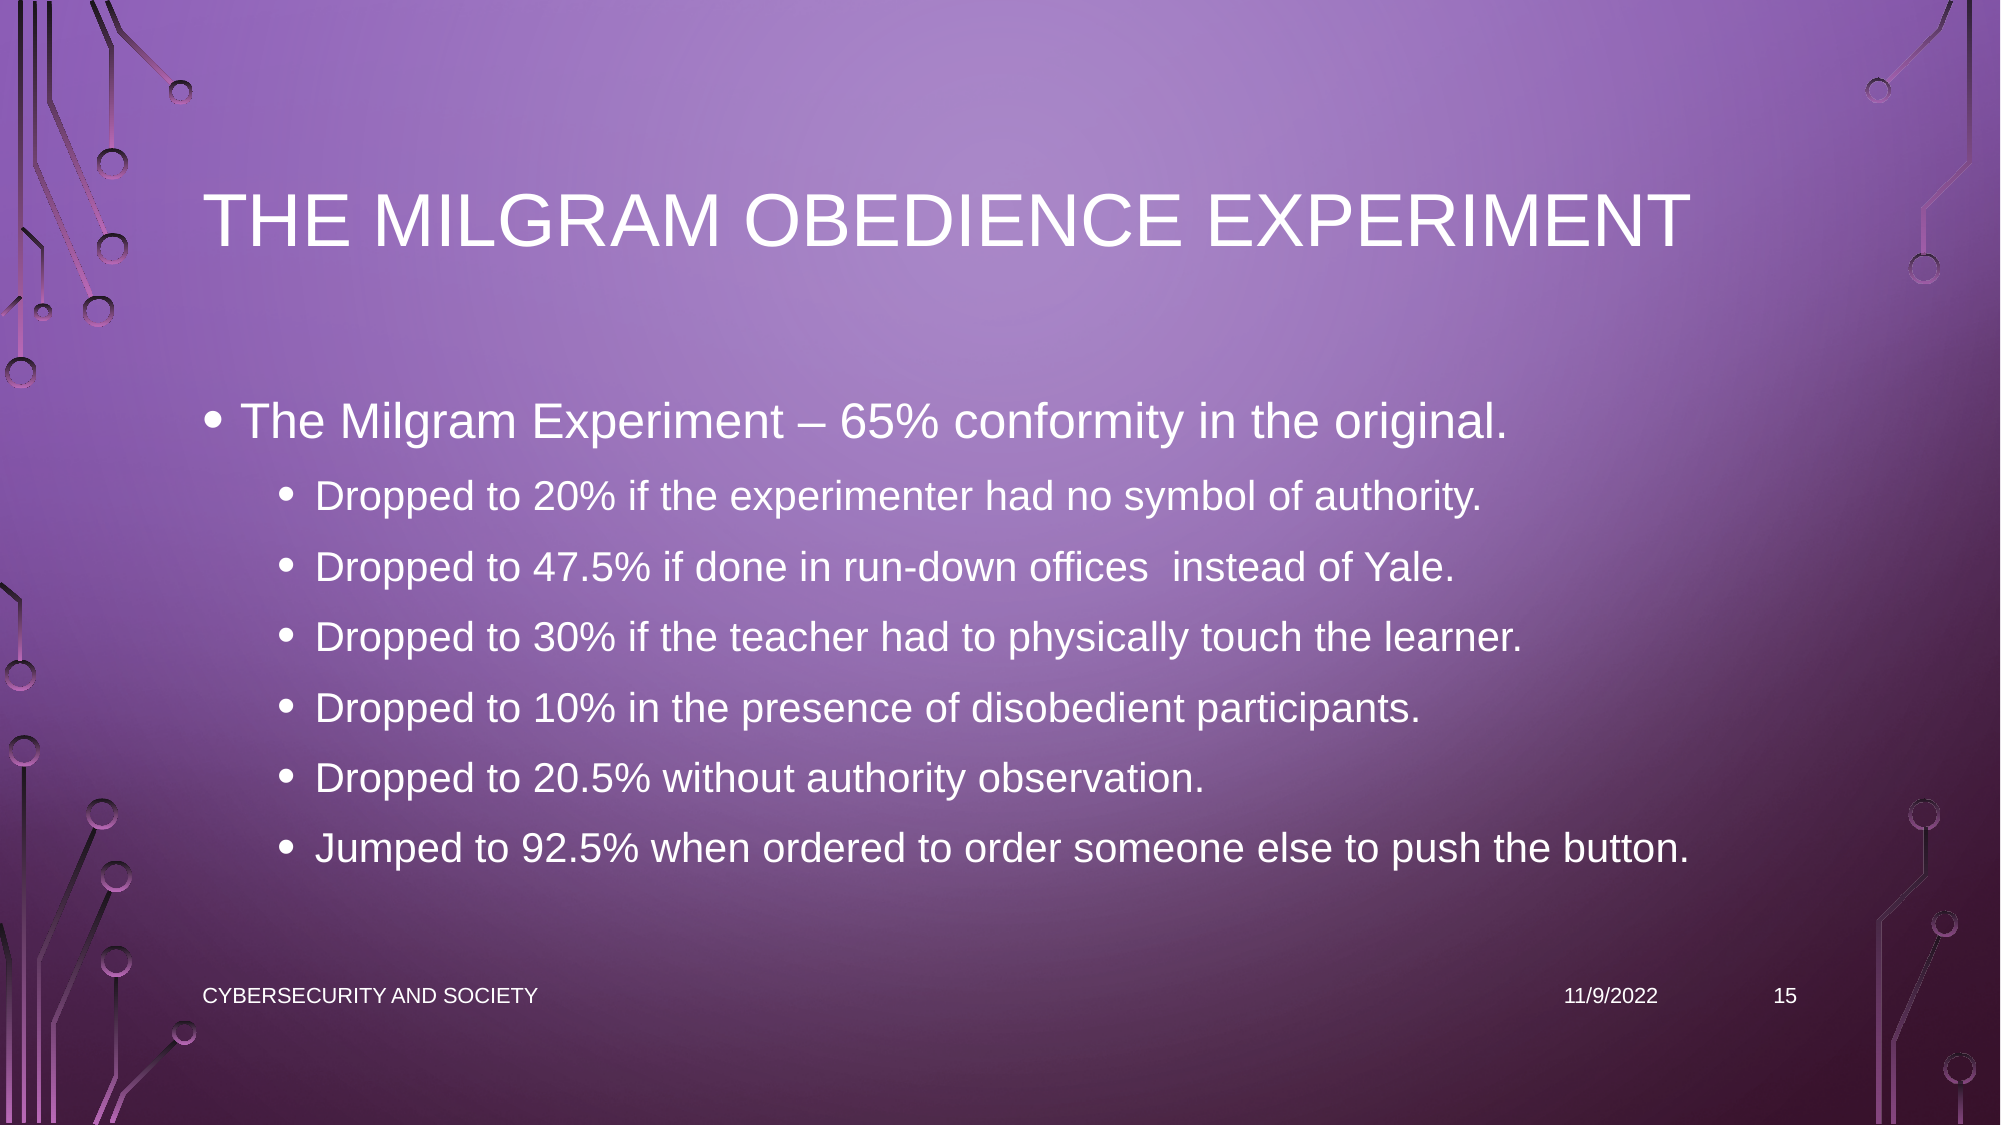

# The Milgram Obedience experiment
The Milgram Experiment – 65% conformity in the original.
Dropped to 20% if the experimenter had no symbol of authority.
Dropped to 47.5% if done in run-down offices  instead of Yale.
Dropped to 30% if the teacher had to physically touch the learner.
Dropped to 10% in the presence of disobedient participants.
Dropped to 20.5% without authority observation.
Jumped to 92.5% when ordered to order someone else to push the button.
15
Cybersecurity and Society
11/9/2022